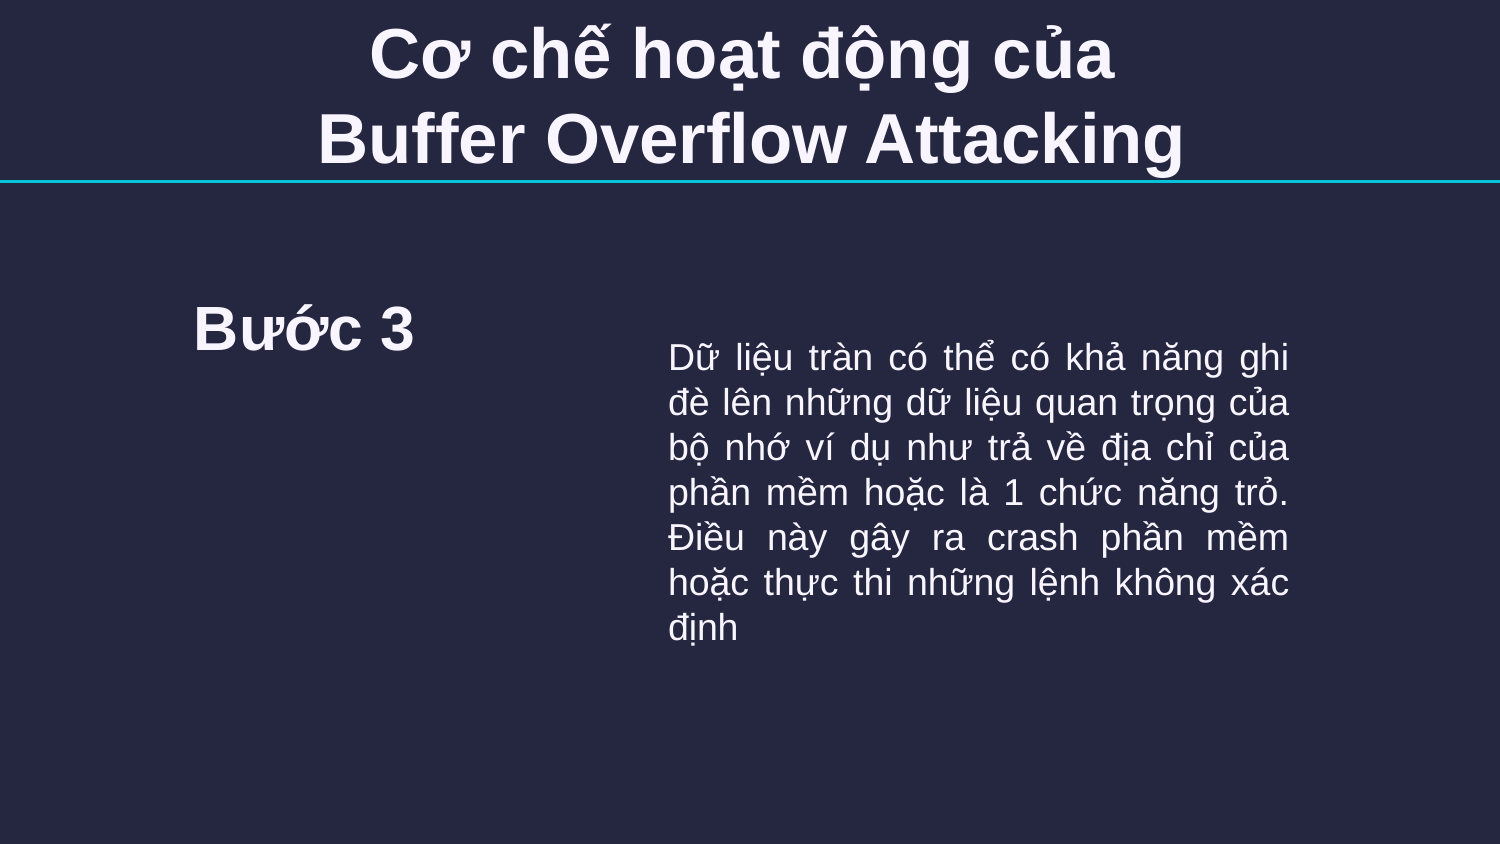

# Cơ chế hoạt động của Buffer Overflow Attacking
Dữ liệu tràn có thể có khả năng ghi đè lên những dữ liệu quan trọng của bộ nhớ ví dụ như trả về địa chỉ của phần mềm hoặc là 1 chức năng trỏ. Điều này gây ra crash phần mềm hoặc thực thi những lệnh không xác định
Bước 3